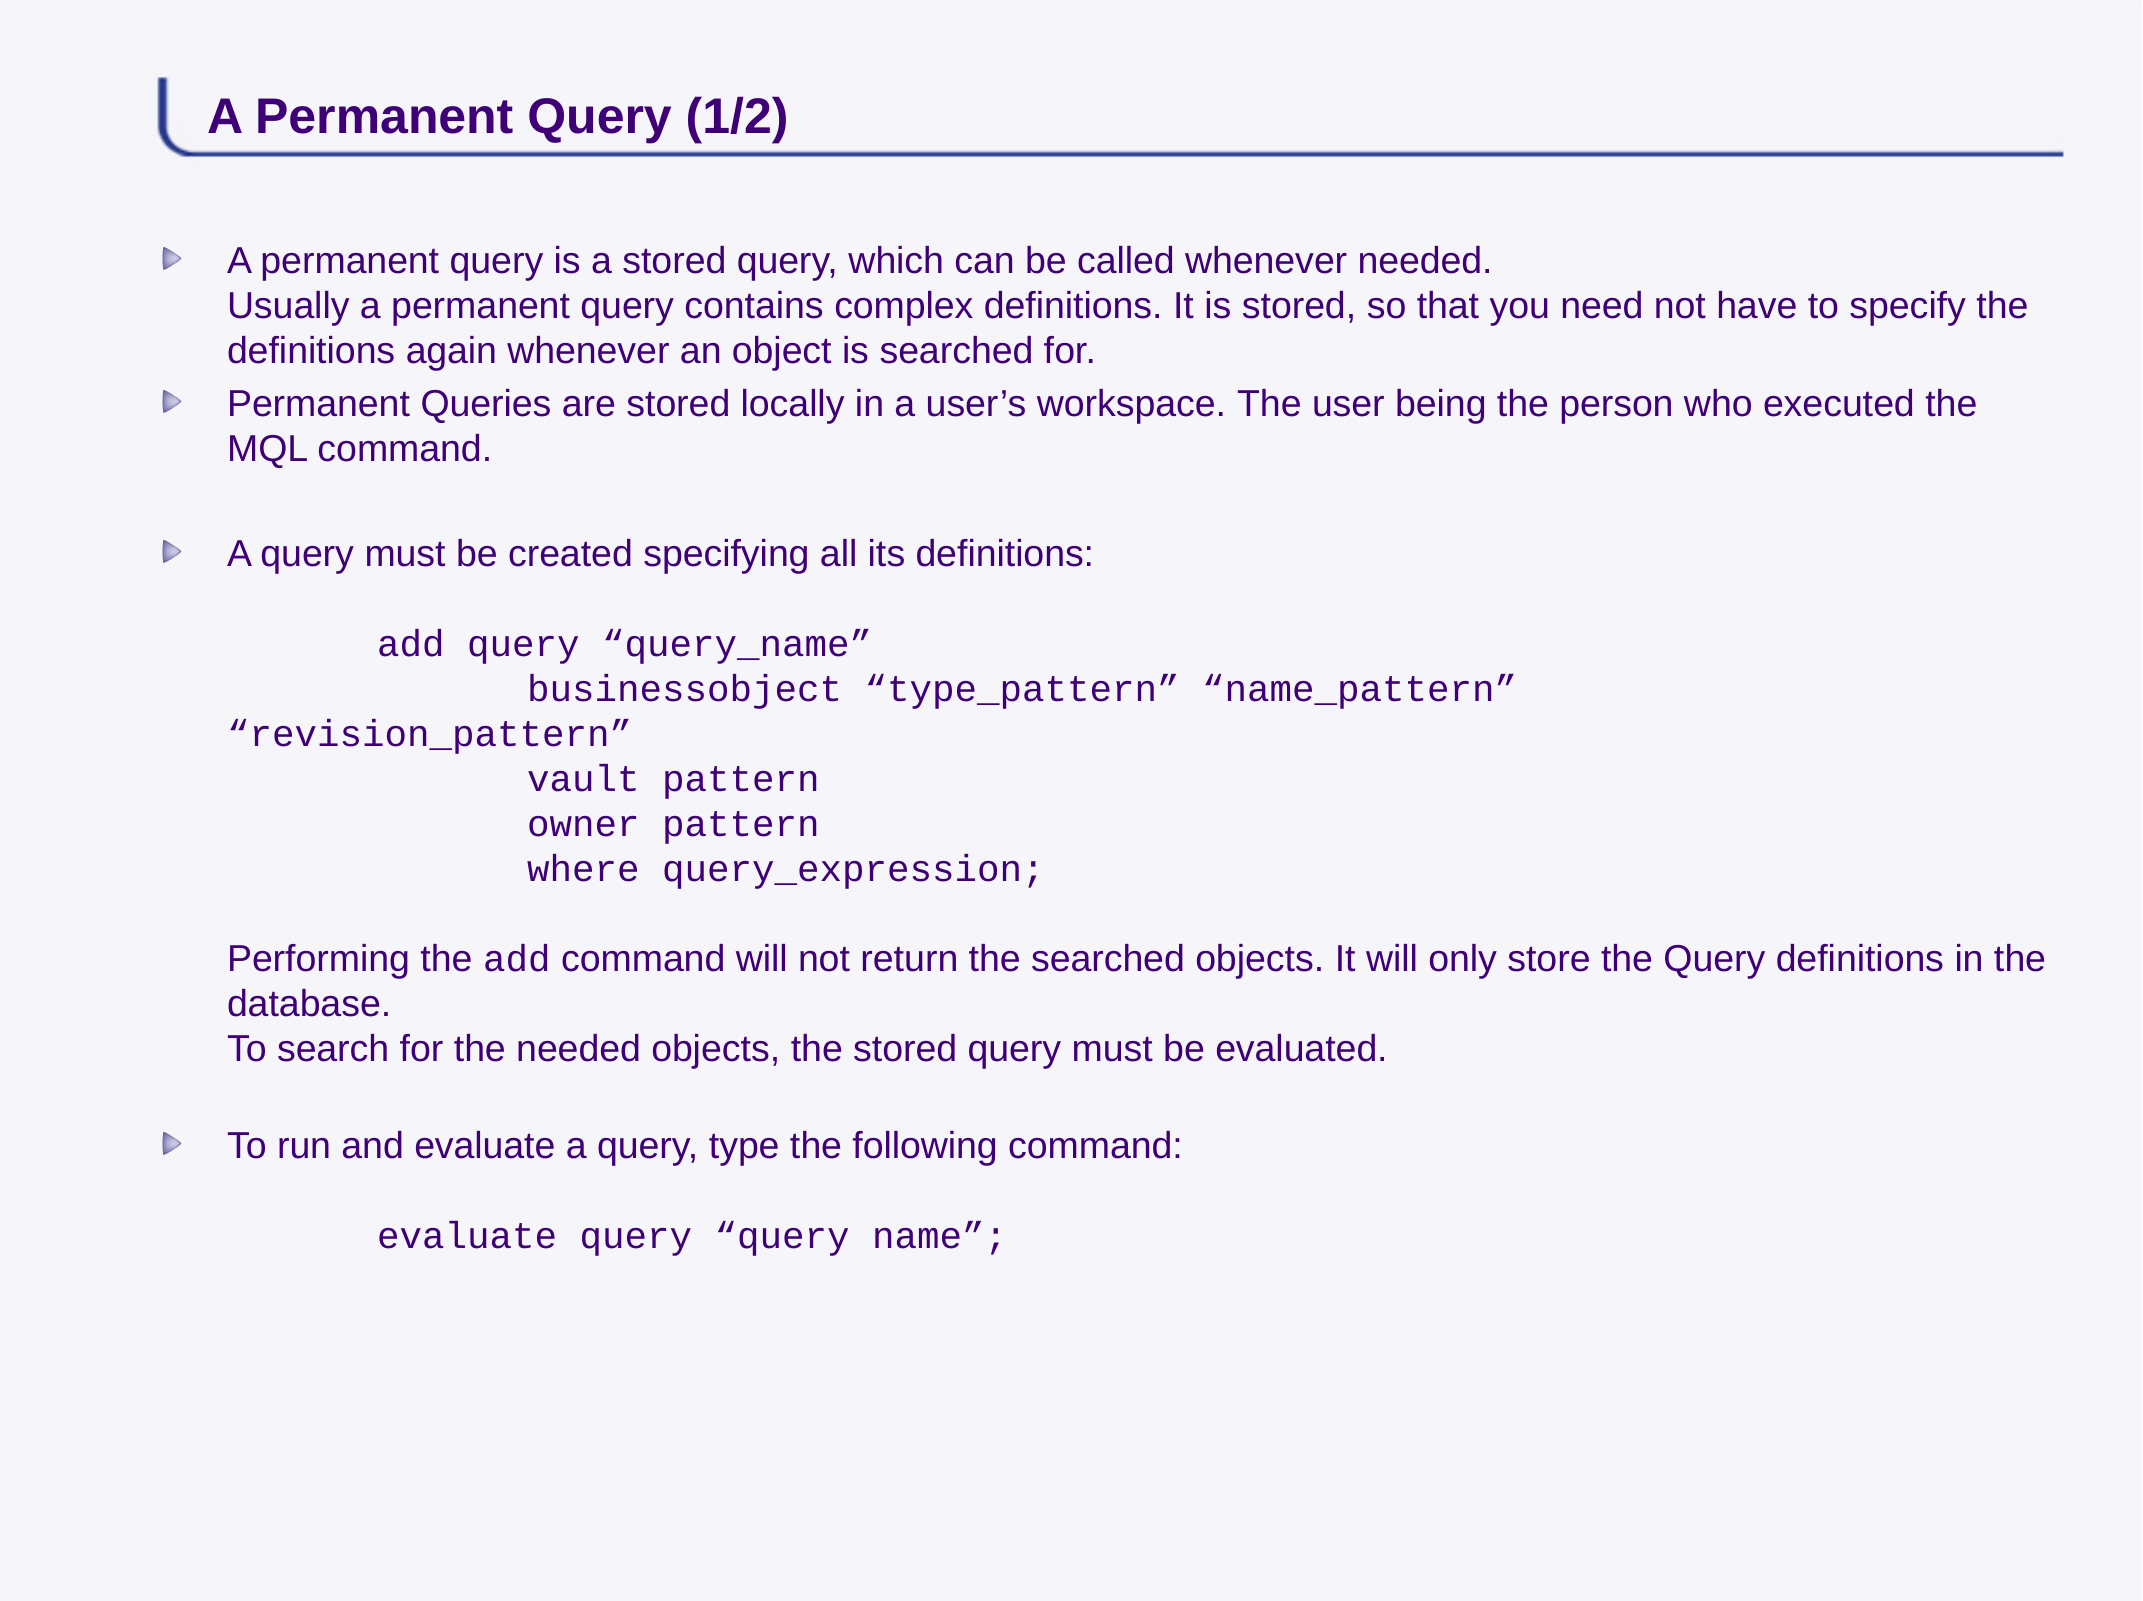

# A Permanent Query (1/2)
A permanent query is a stored query, which can be called whenever needed.
Usually a permanent query contains complex definitions. It is stored, so that you need not have to specify the definitions again whenever an object is searched for.
Permanent Queries are stored locally in a user’s workspace. The user being the person who executed the MQL command.

A query must be created specifying all its definitions:
	add query “query_name”
		businessobject “type_pattern” “name_pattern” 		“revision_pattern”
		vault pattern
		owner pattern
		where query_expression;
Performing the add command will not return the searched objects. It will only store the Query definitions in the database.
To search for the needed objects, the stored query must be evaluated.
To run and evaluate a query, type the following command:
	evaluate query “query name”;